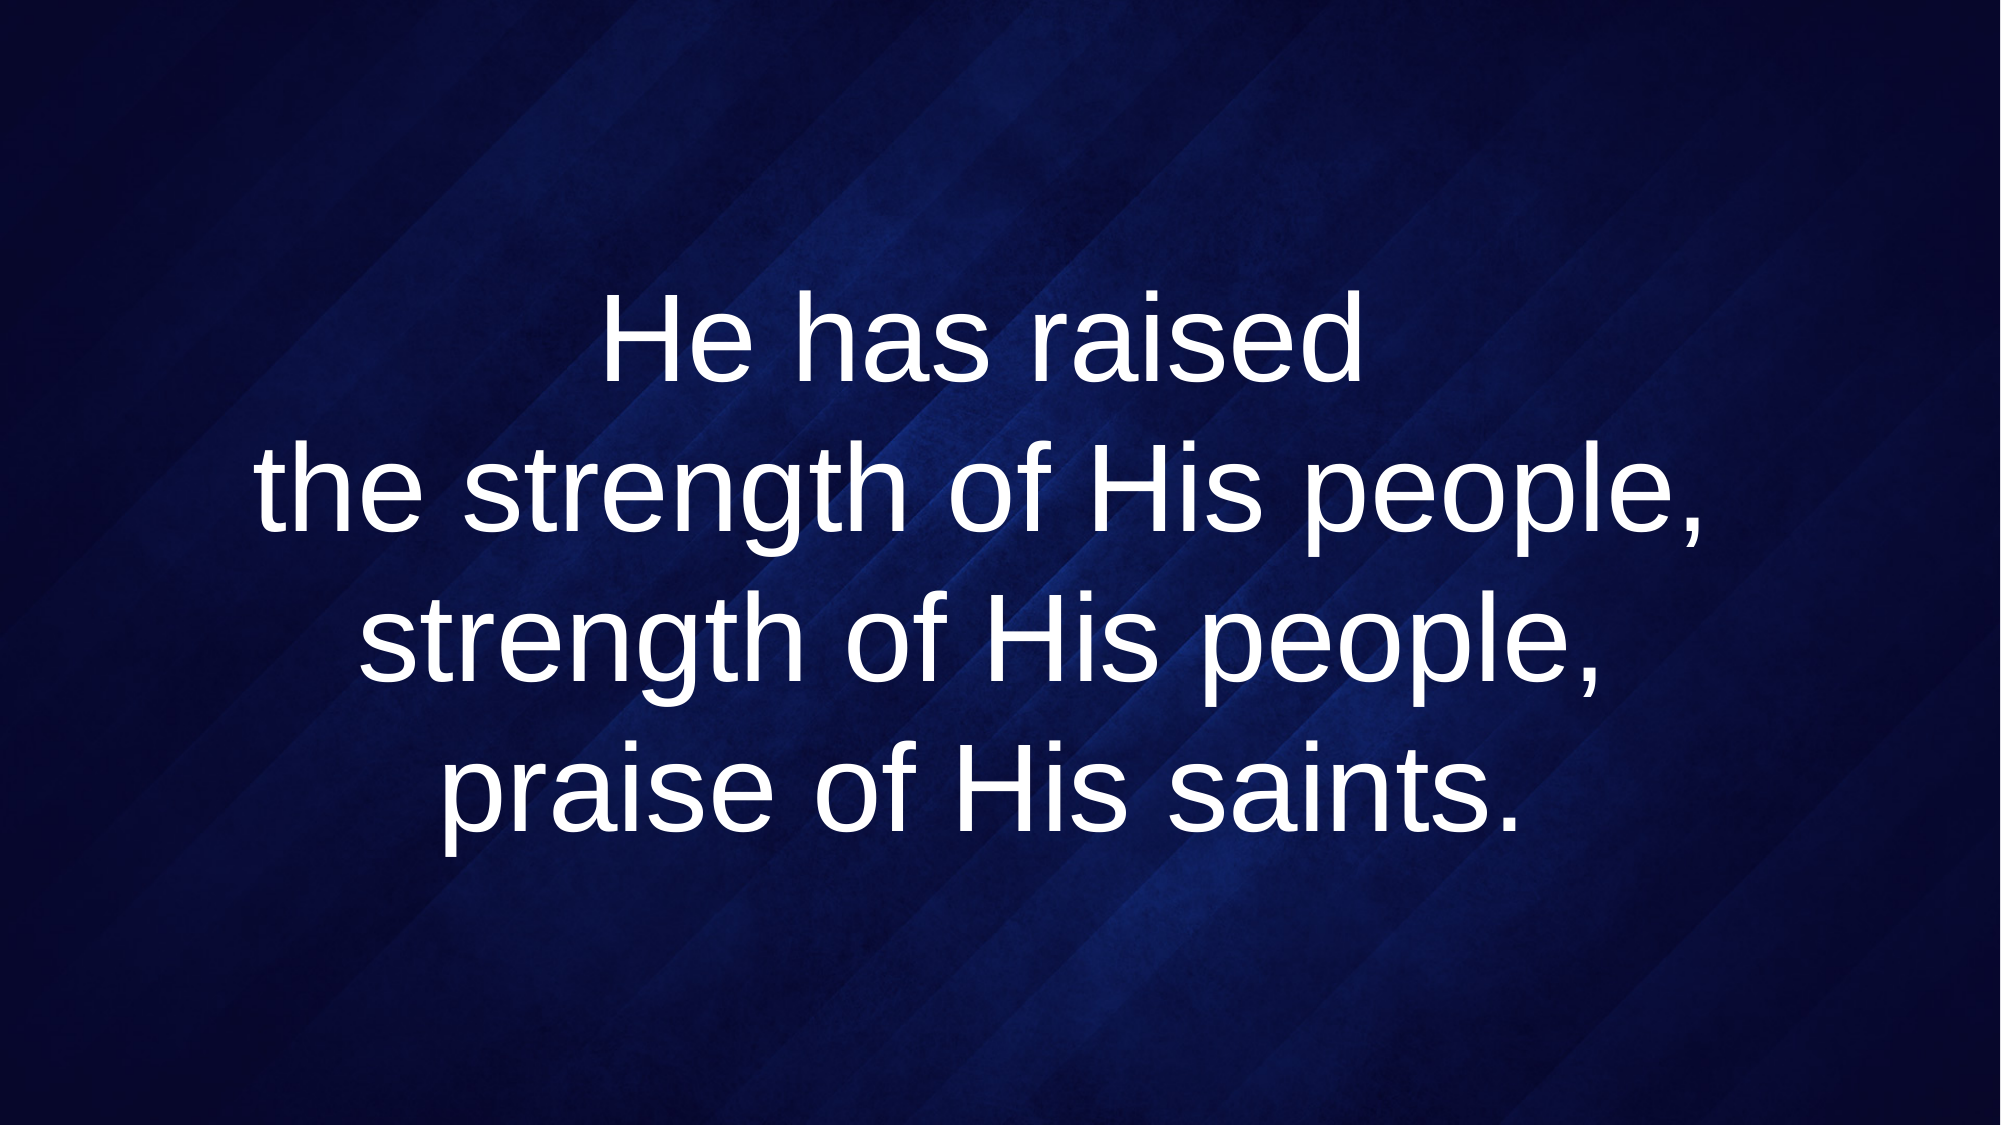

# He has raised the strength of His people, strength of His people, praise of His saints.